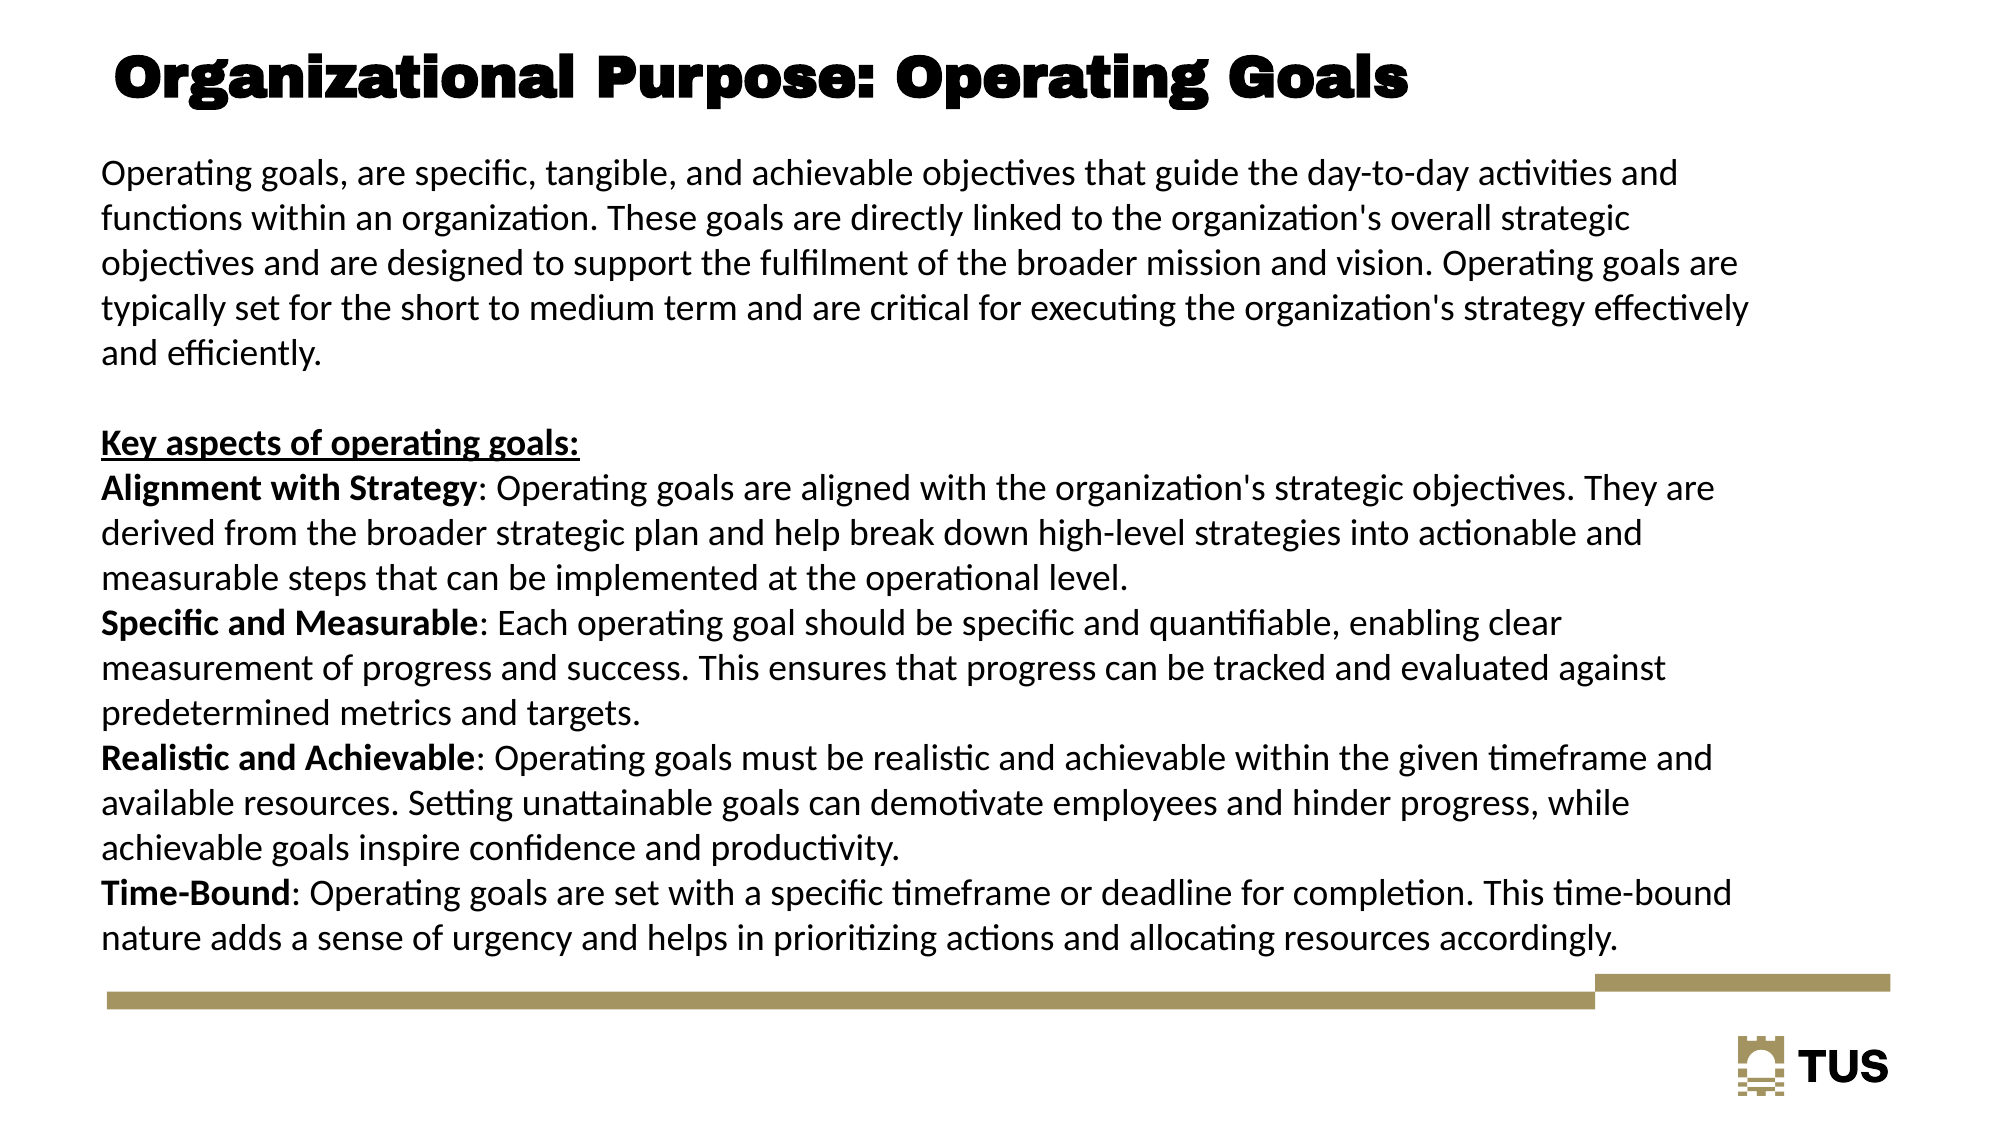

# Organizational Purpose: Operating Goals
Operating goals, are specific, tangible, and achievable objectives that guide the day-to-day activities and functions within an organization. These goals are directly linked to the organization's overall strategic objectives and are designed to support the fulfilment of the broader mission and vision. Operating goals are typically set for the short to medium term and are critical for executing the organization's strategy effectively and efficiently.

Key aspects of operating goals:
Alignment with Strategy: Operating goals are aligned with the organization's strategic objectives. They are derived from the broader strategic plan and help break down high-level strategies into actionable and measurable steps that can be implemented at the operational level.
Specific and Measurable: Each operating goal should be specific and quantifiable, enabling clear measurement of progress and success. This ensures that progress can be tracked and evaluated against predetermined metrics and targets.
Realistic and Achievable: Operating goals must be realistic and achievable within the given timeframe and available resources. Setting unattainable goals can demotivate employees and hinder progress, while achievable goals inspire confidence and productivity.
Time-Bound: Operating goals are set with a specific timeframe or deadline for completion. This time-bound nature adds a sense of urgency and helps in prioritizing actions and allocating resources accordingly.